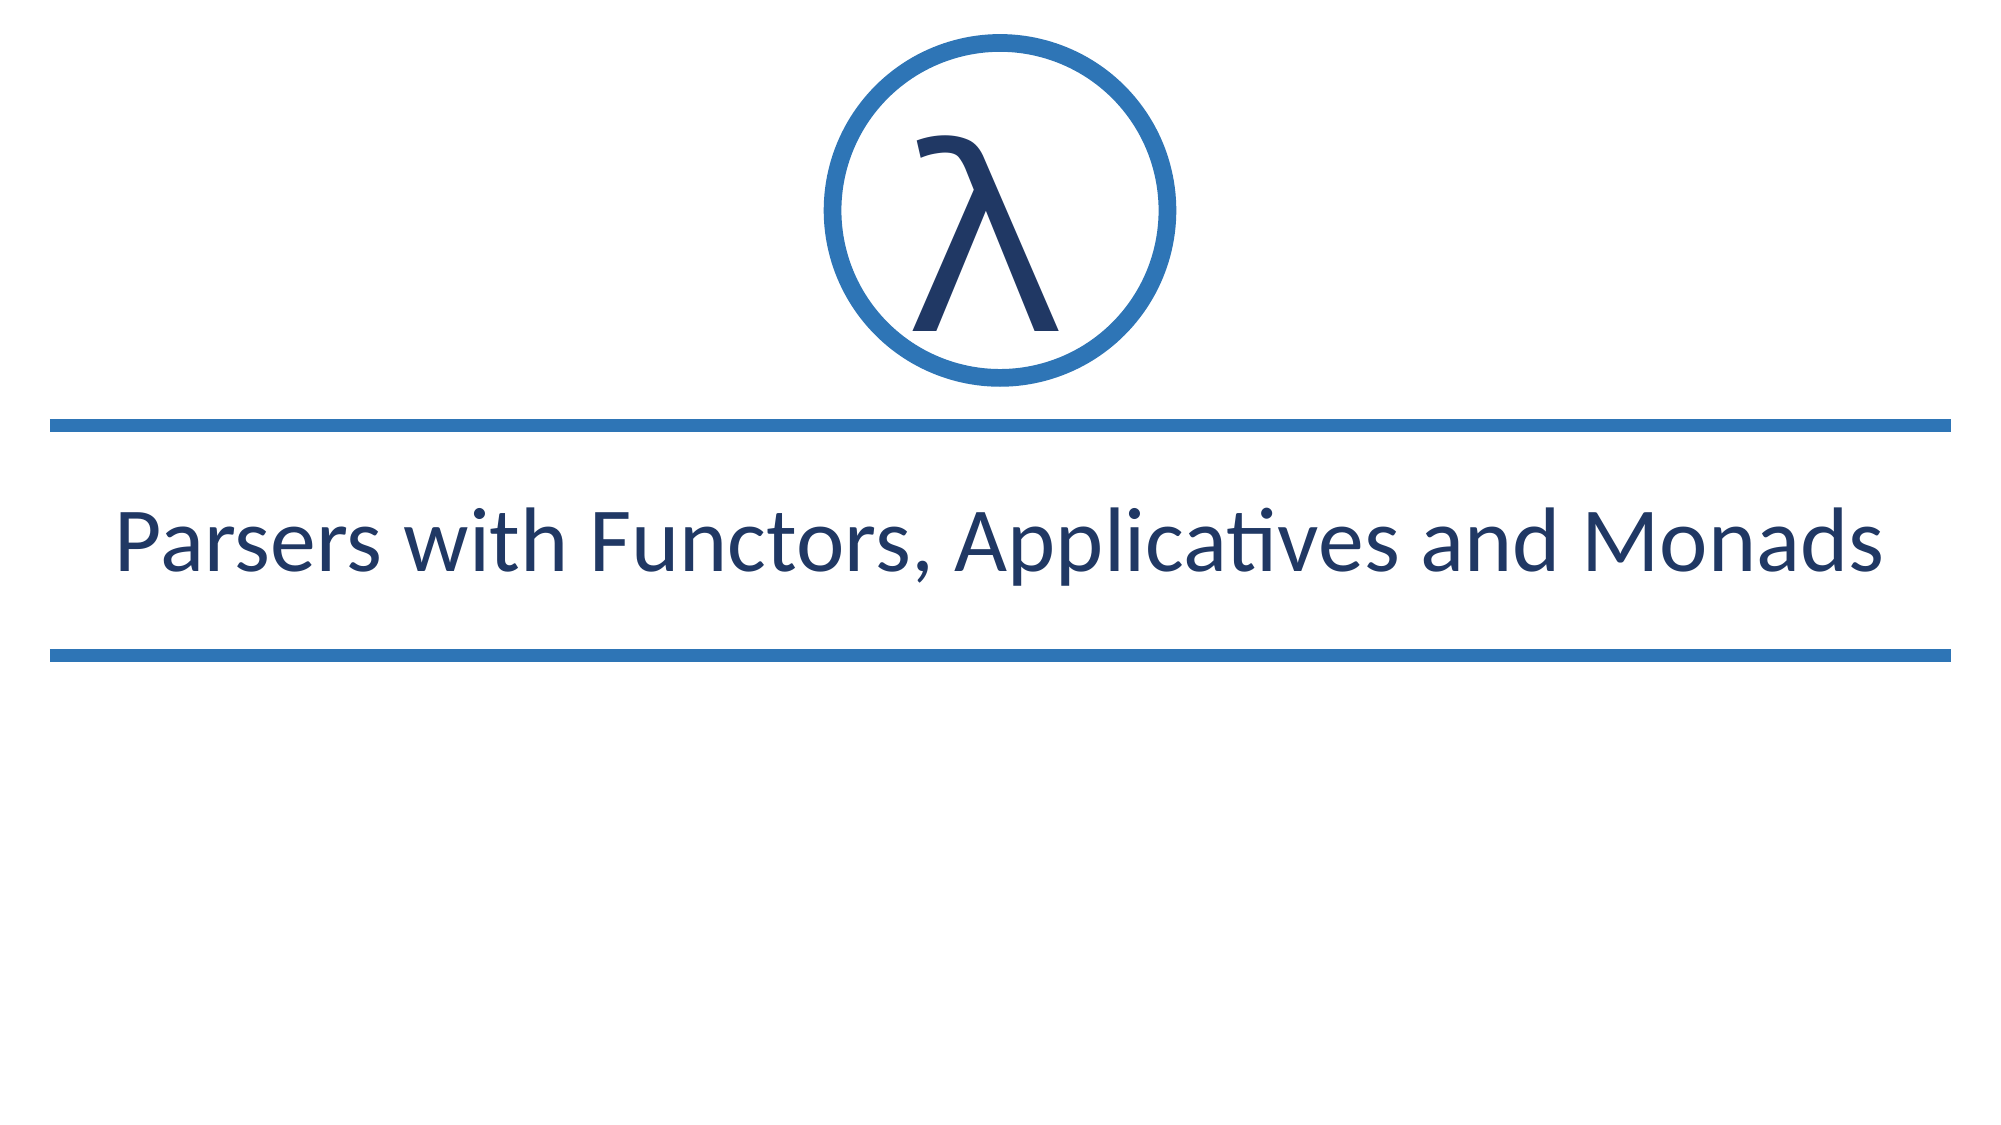

# Parsers with Functors, Applicatives and Monads